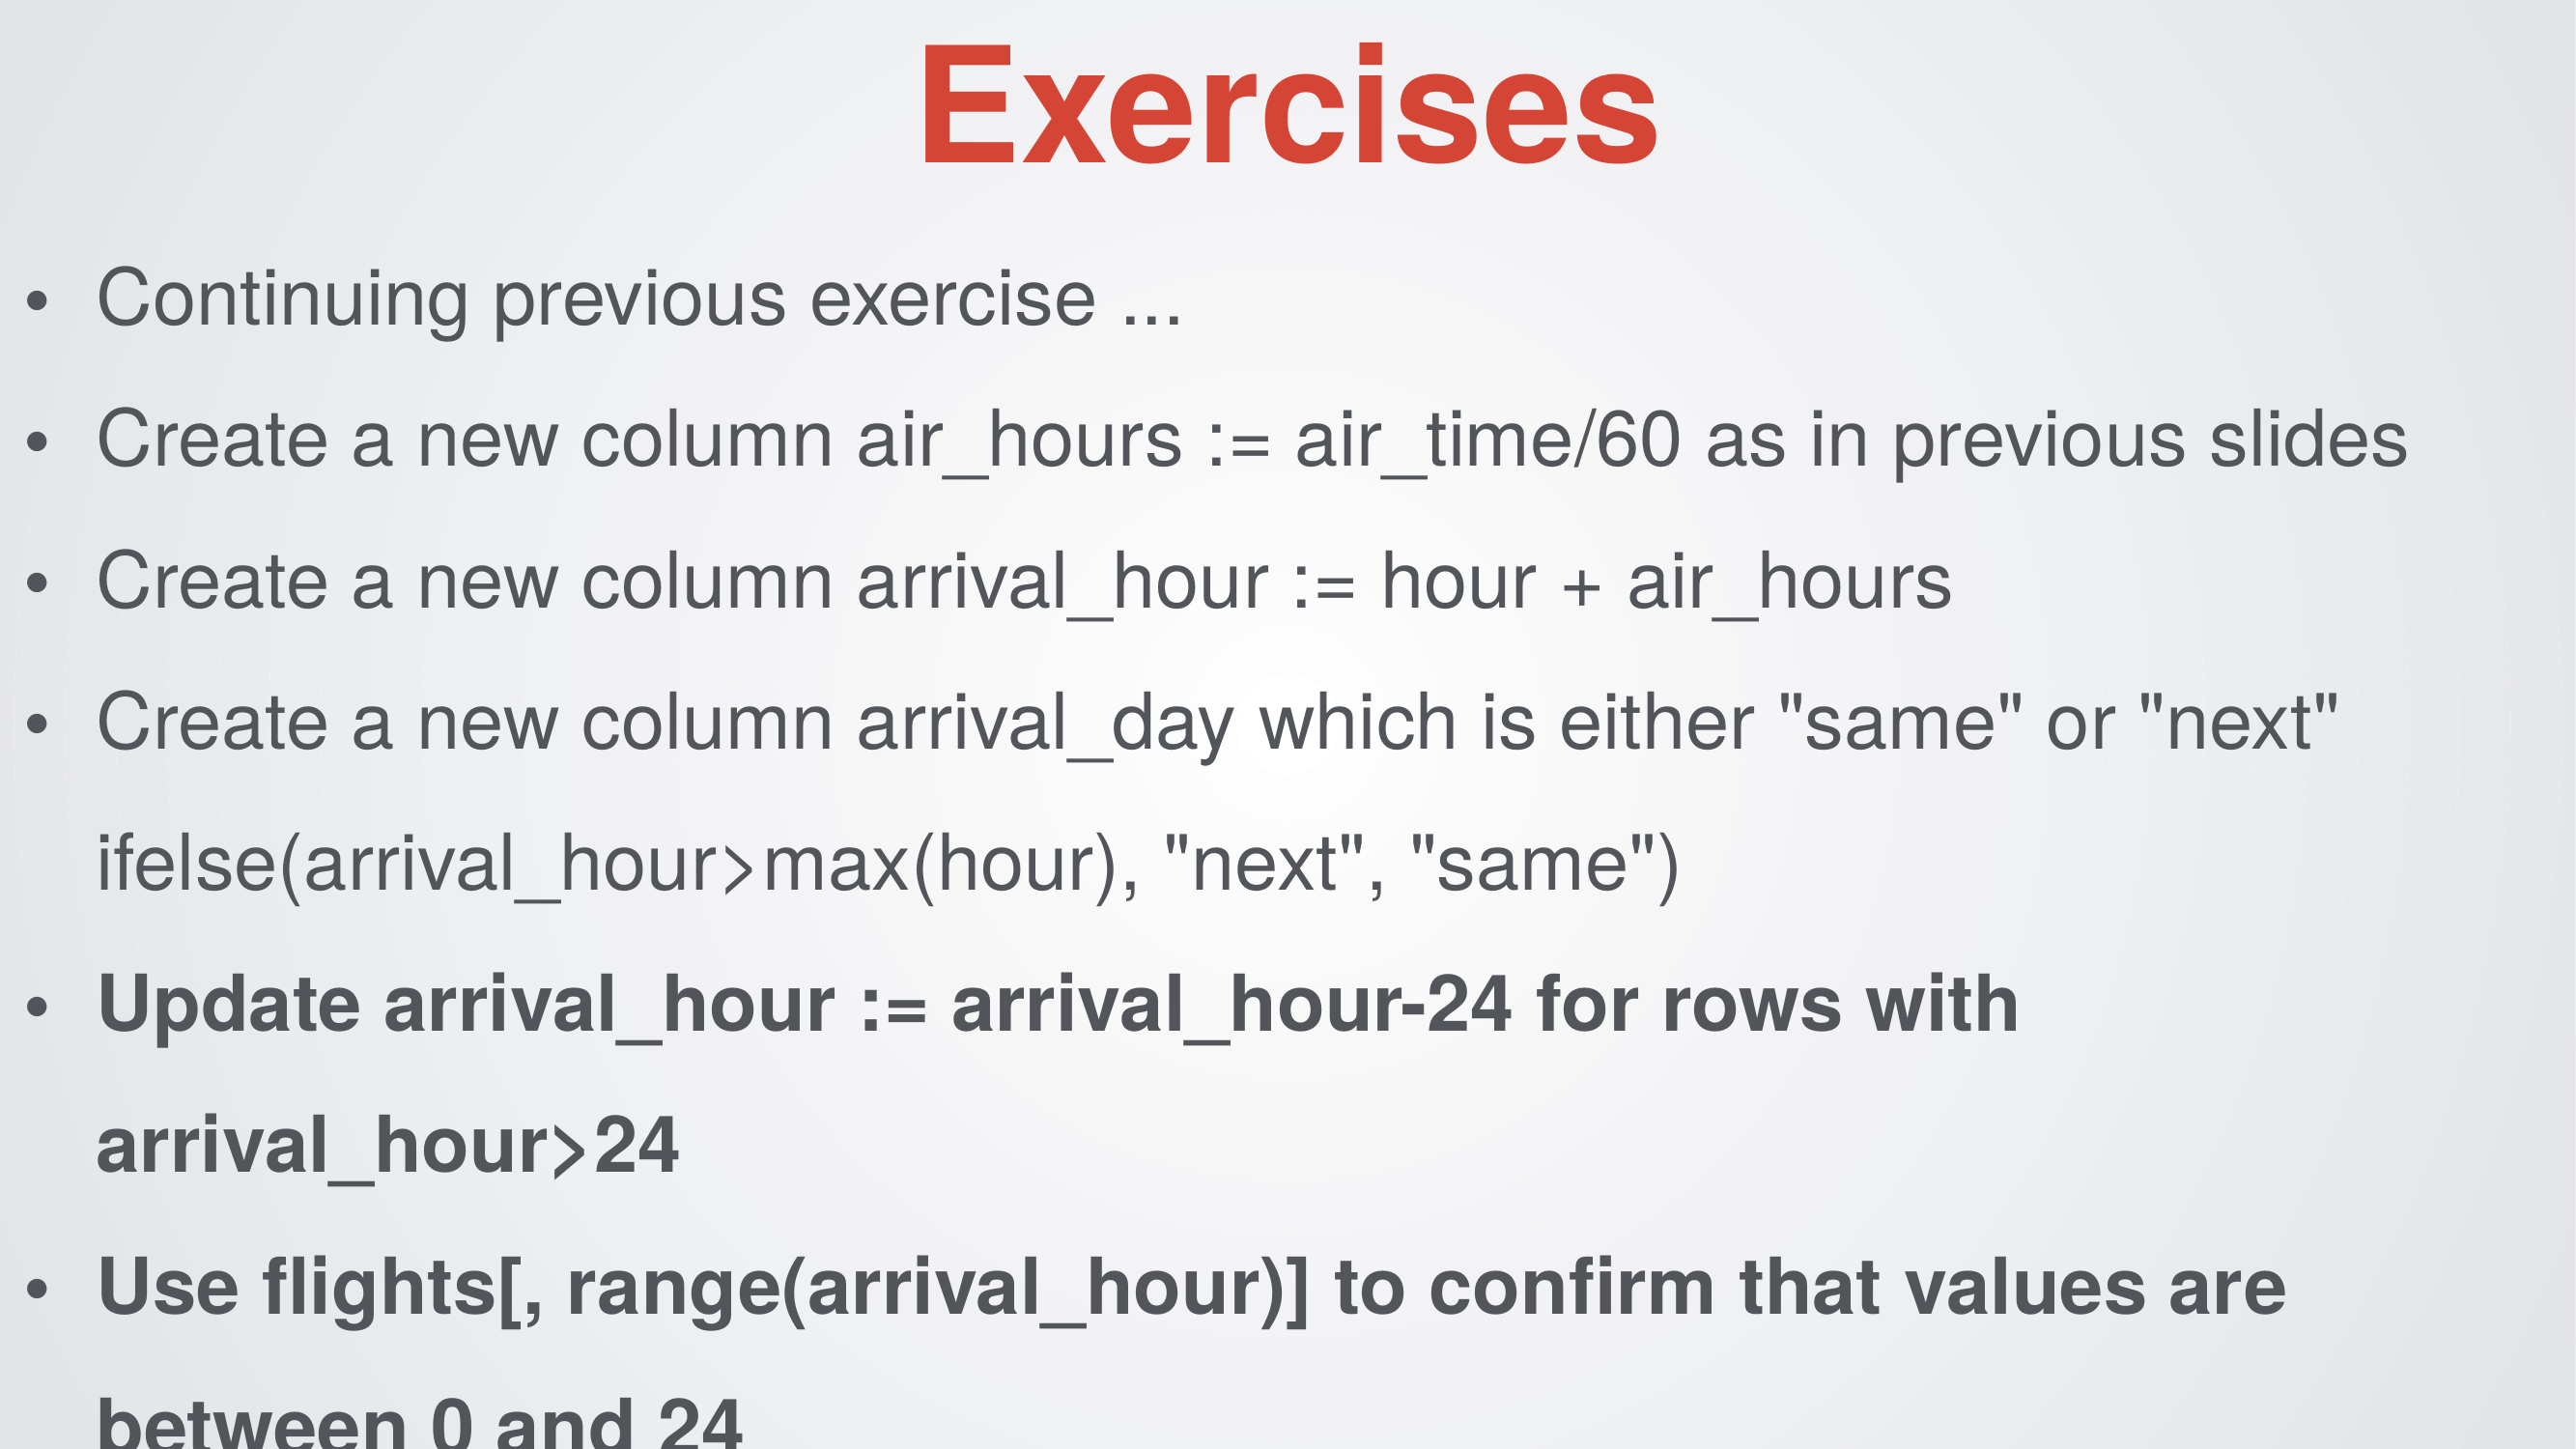

Exercises
Continuing previous exercise ...
Create a new column air_hours := air_time/60 as in previous slides
Create a new column arrival_hour := hour + air_hours
Create a new column arrival_day which is either "same" or "next"  ifelse(arrival_hour>max(hour), "next", "same")
Update arrival_hour := arrival_hour-24 for rows with arrival_hour>24
Use flights[, range(arrival_hour)] to confirm that values are between 0 and 24